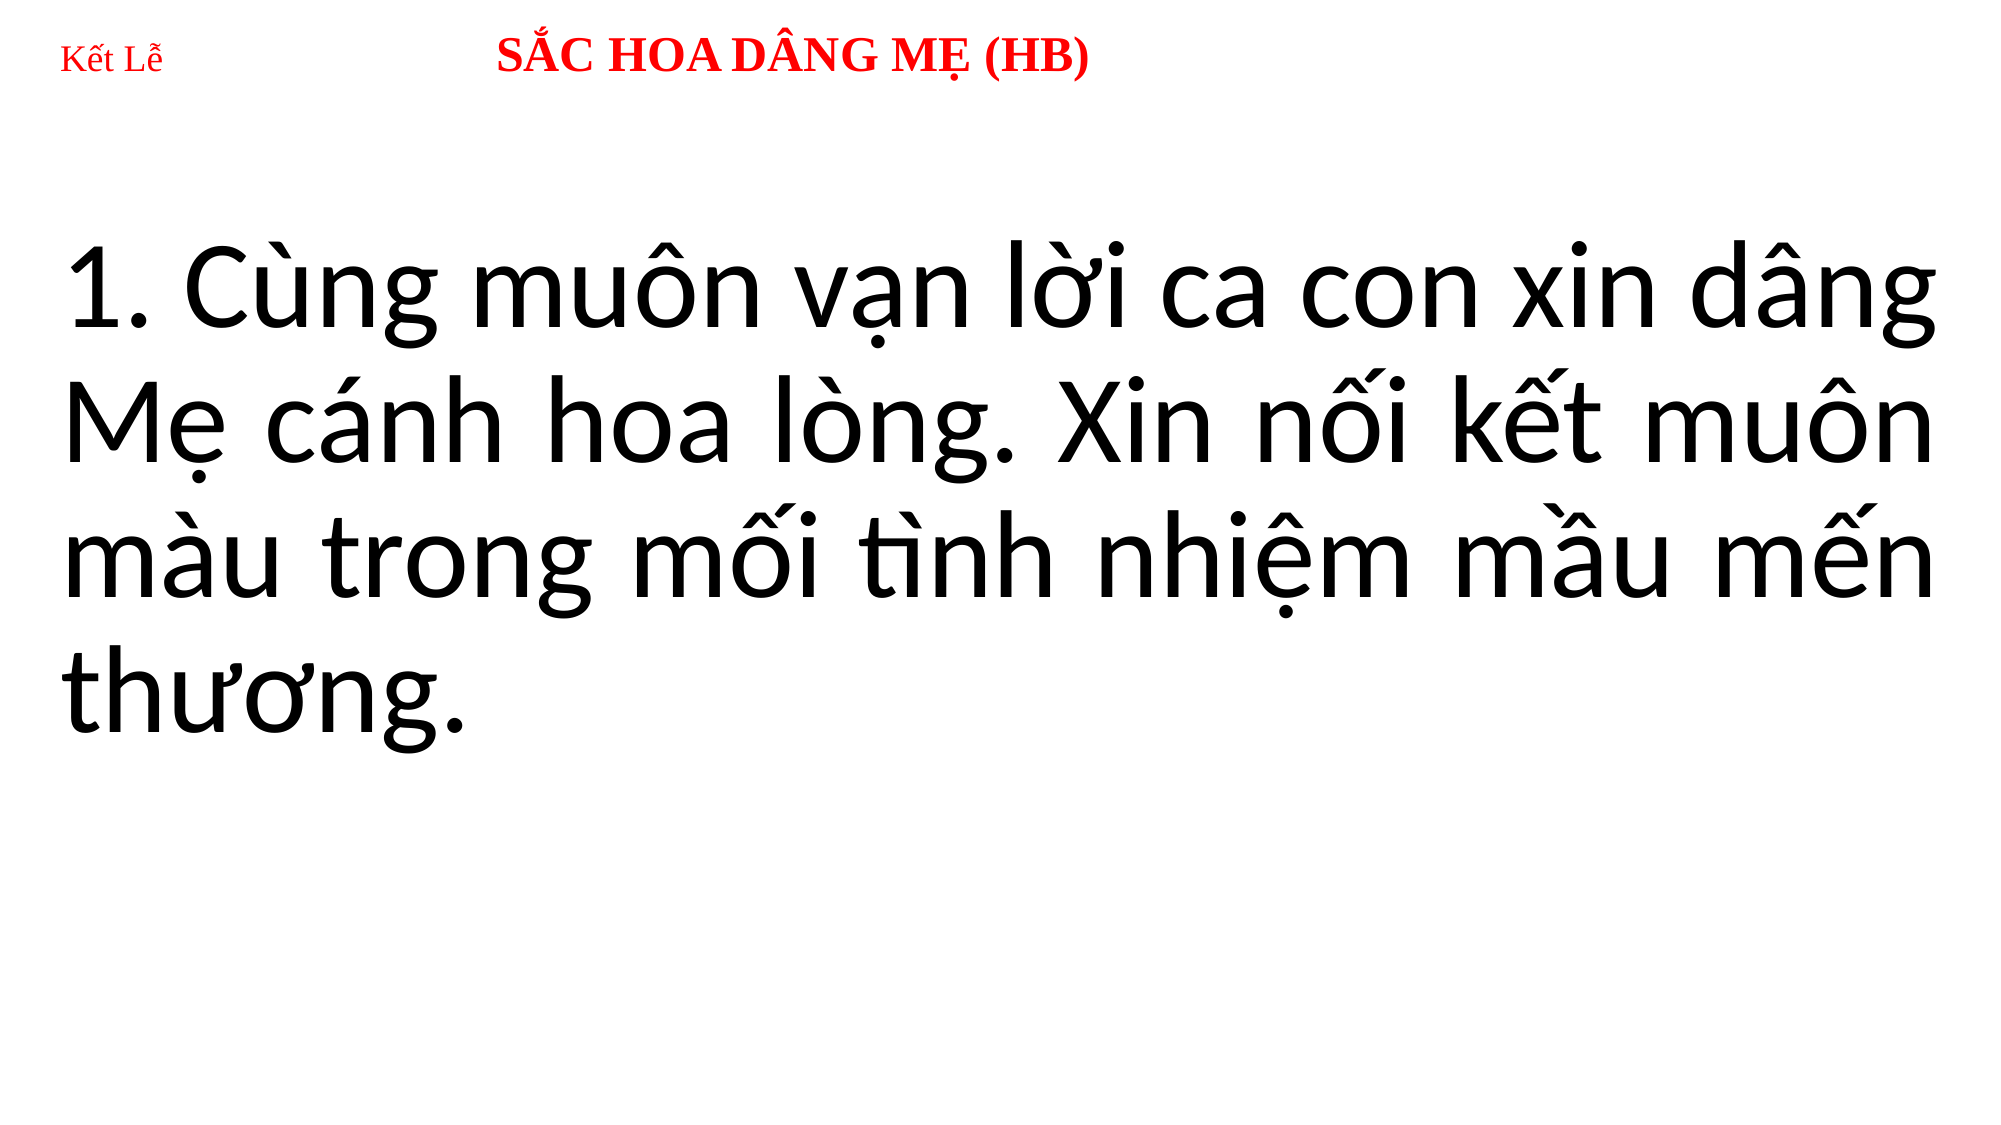

# Kết Lễ                                   SẮC HOA DÂNG MẸ (HB)
1. Cùng muôn vạn lời ca con xin dâng Mẹ cánh hoa lòng. Xin nối kết muôn màu trong mối tình nhiệm mầu mến thương.